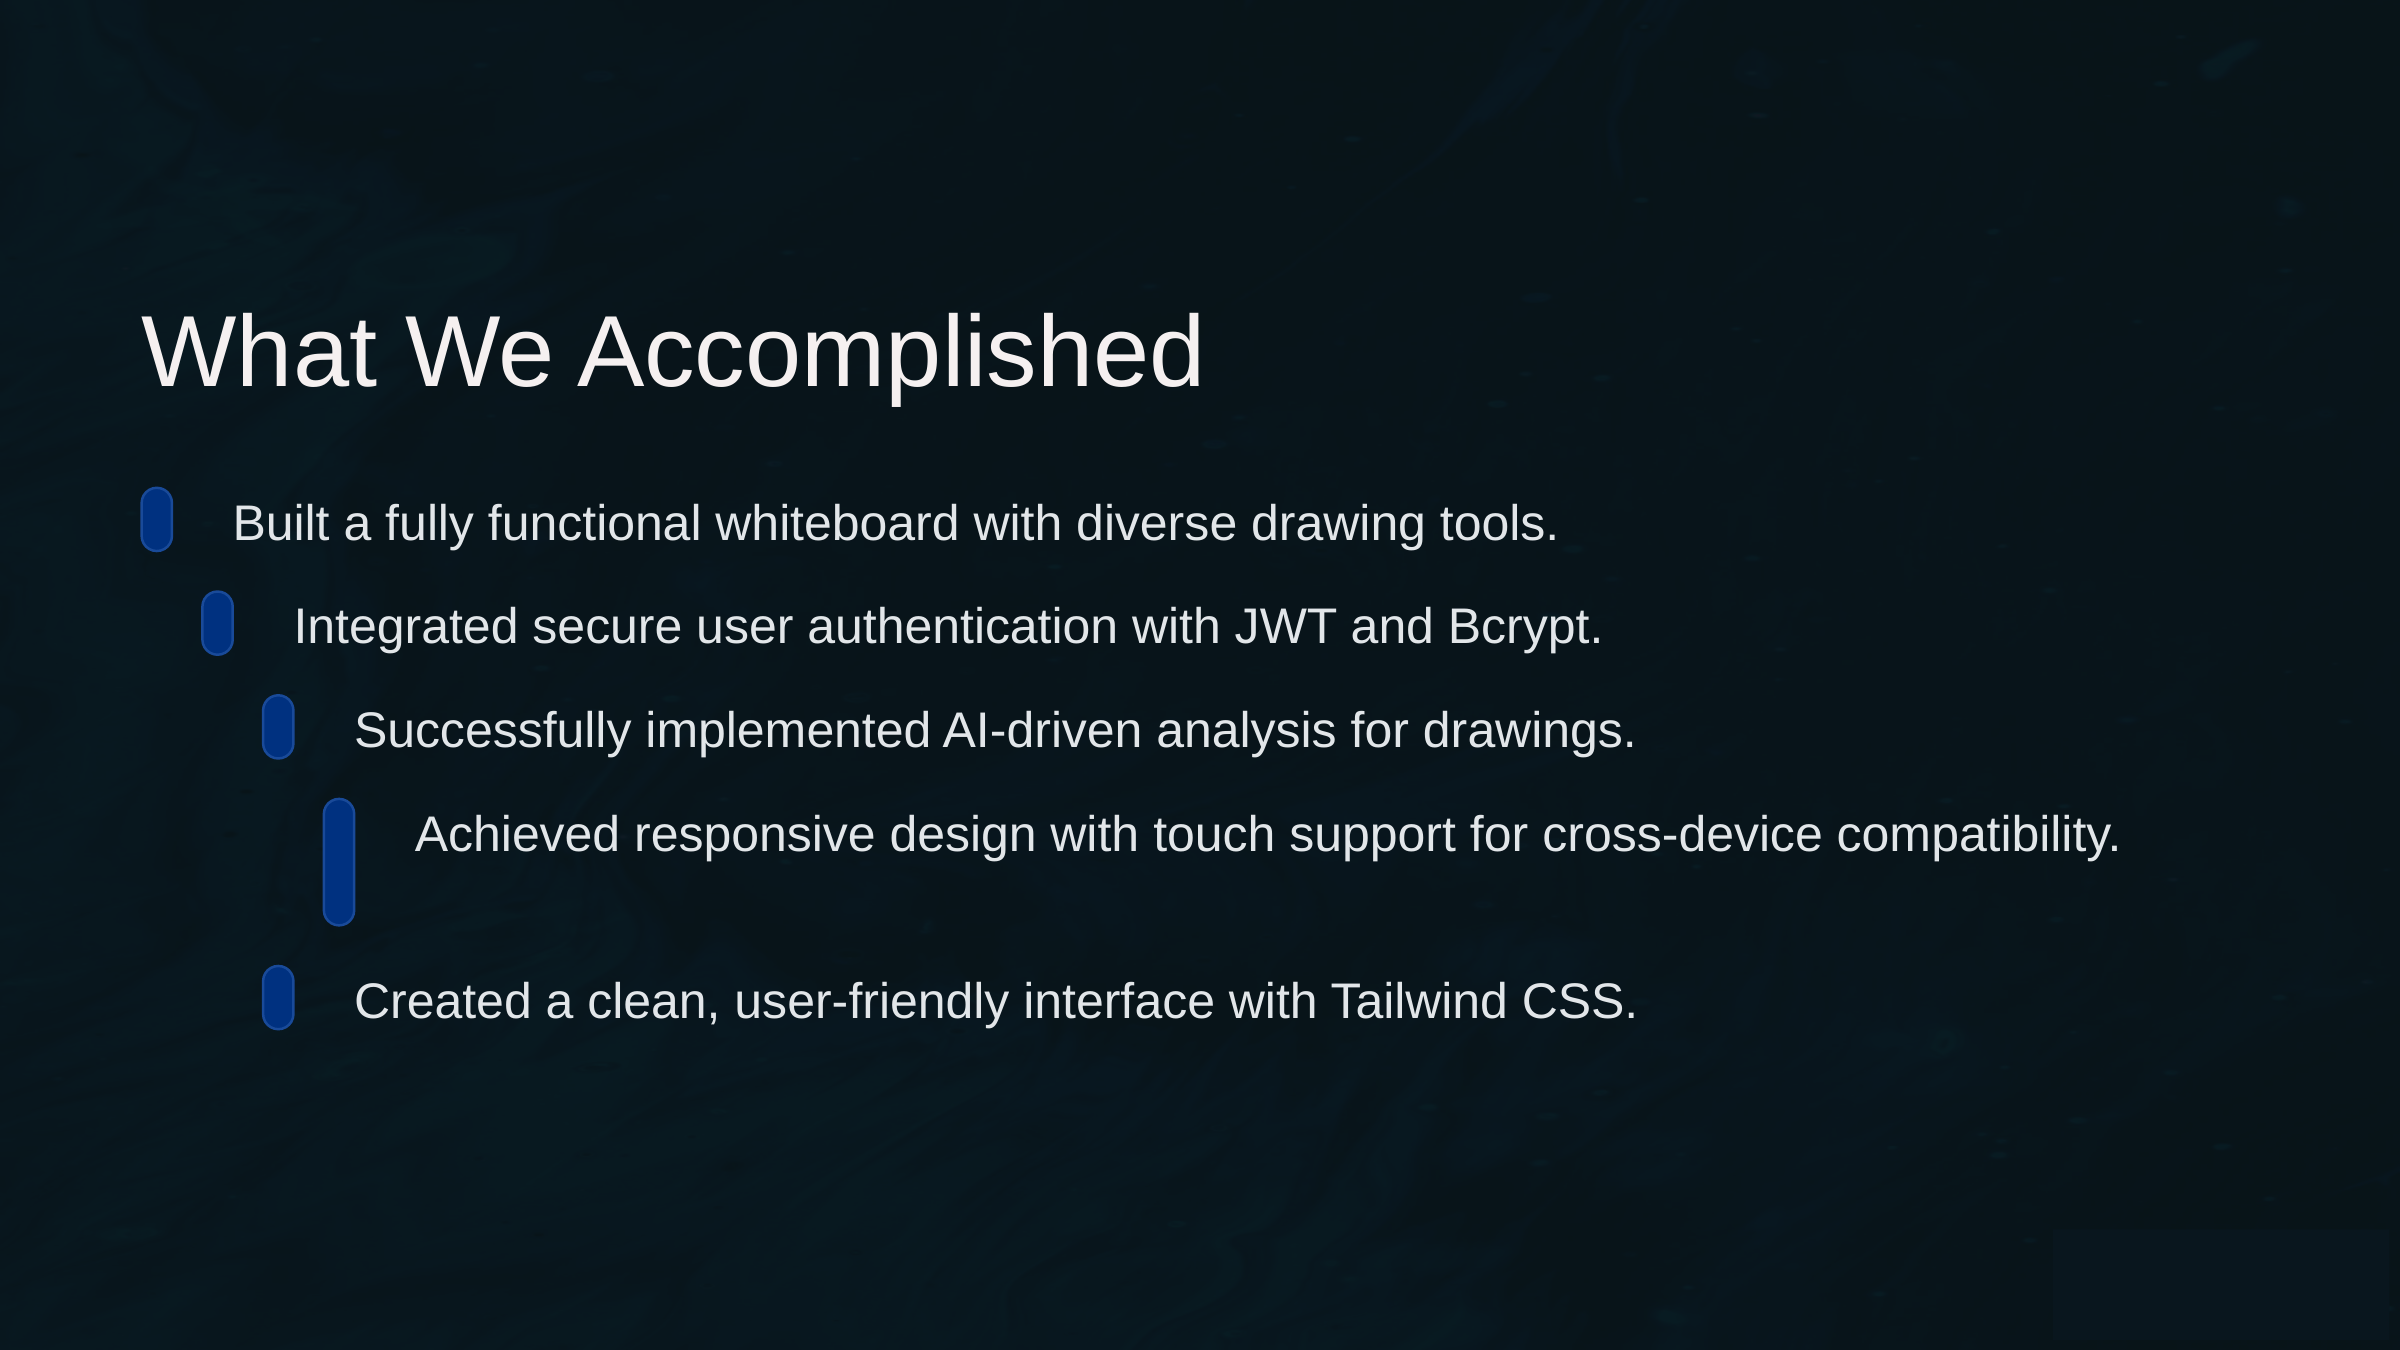

What We Accomplished

Built a fully functional whiteboard with diverse drawing tools.

Integrated secure user authentication with JWT and Bcrypt.

Successfully implemented AI-driven analysis for drawings.

Achieved responsive design with touch support for cross-device compatibility.

Created a clean, user-friendly interface with Tailwind CSS.